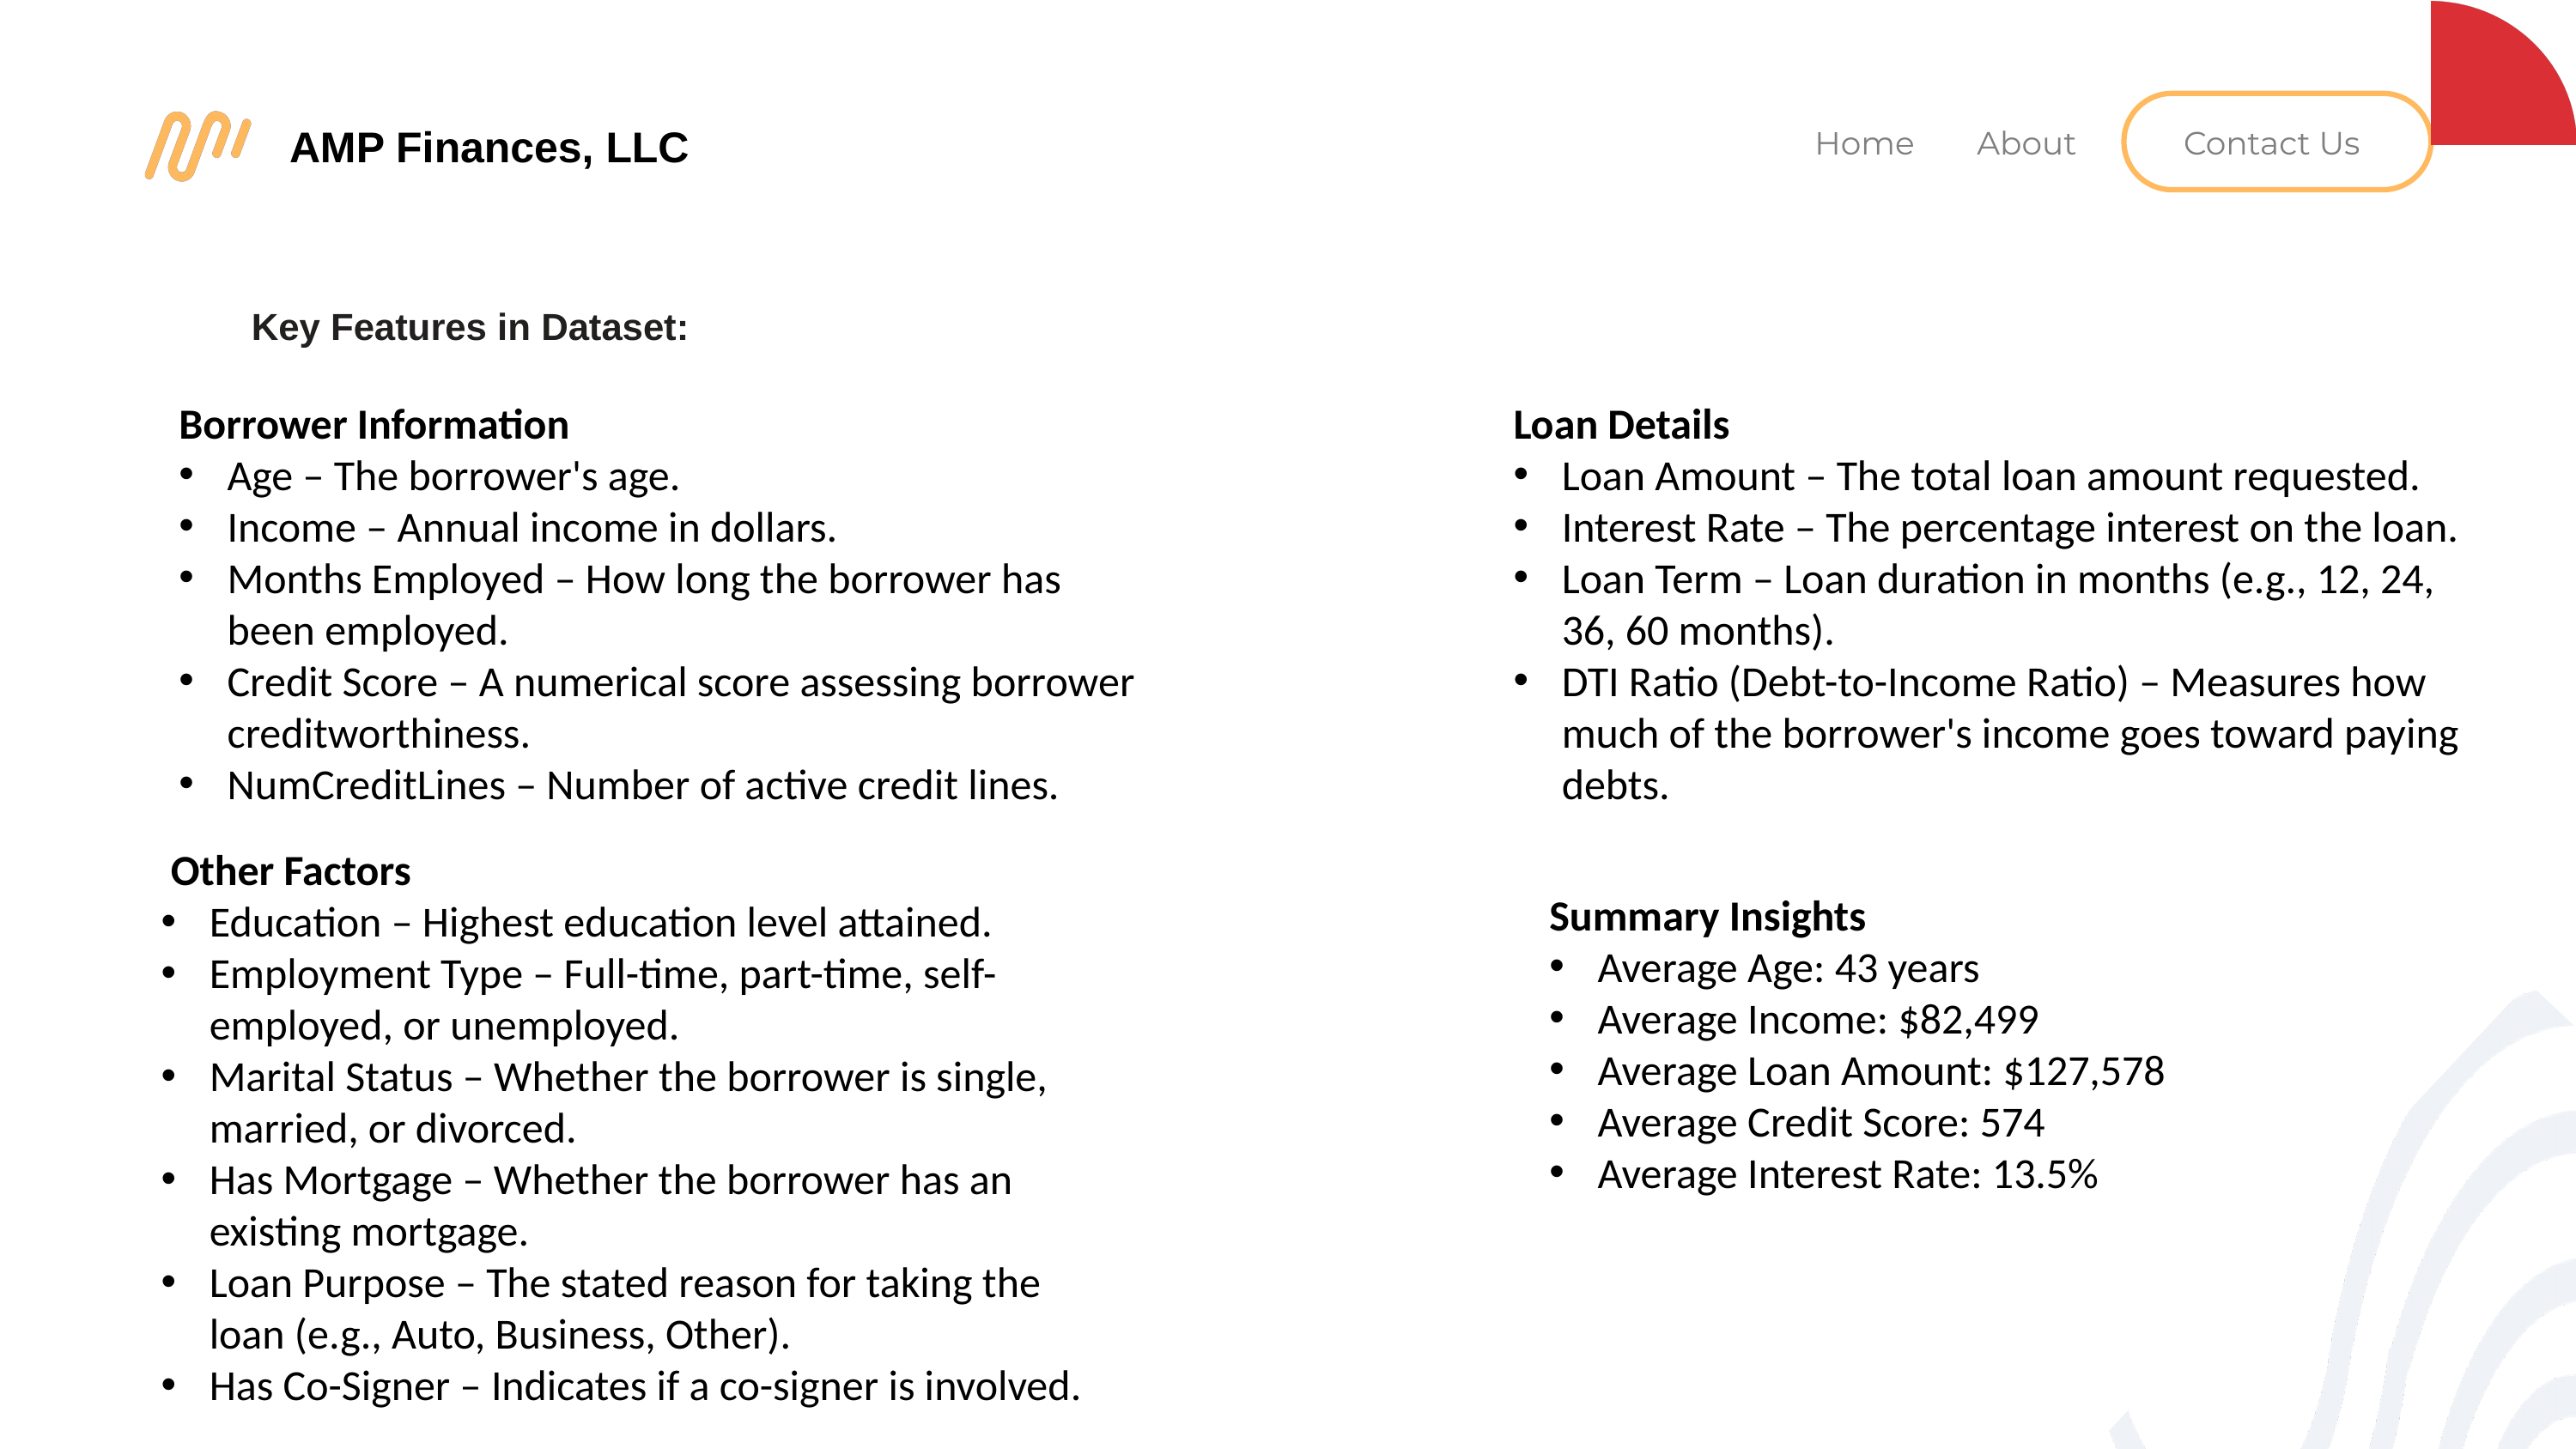

AMP Finances, LLC
Home
About
Contact Us
Key Features in Dataset:

Borrower Information
Age – The borrower's age.
Income – Annual income in dollars.
Months Employed – How long the borrower has been employed.
Credit Score – A numerical score assessing borrower creditworthiness.
NumCreditLines – Number of active credit lines.

Loan Details
Loan Amount – The total loan amount requested.
Interest Rate – The percentage interest on the loan.
Loan Term – Loan duration in months (e.g., 12, 24, 36, 60 months).
DTI Ratio (Debt-to-Income Ratio) – Measures how much of the borrower's income goes toward paying debts.

 Other Factors
Education – Highest education level attained.
Employment Type – Full-time, part-time, self-employed, or unemployed.
Marital Status – Whether the borrower is single, married, or divorced.
Has Mortgage – Whether the borrower has an existing mortgage.
Loan Purpose – The stated reason for taking the loan (e.g., Auto, Business, Other).
Has Co-Signer – Indicates if a co-signer is involved.

Summary Insights
Average Age: 43 years
Average Income: $82,499
Average Loan Amount: $127,578
Average Credit Score: 574
Average Interest Rate: 13.5%